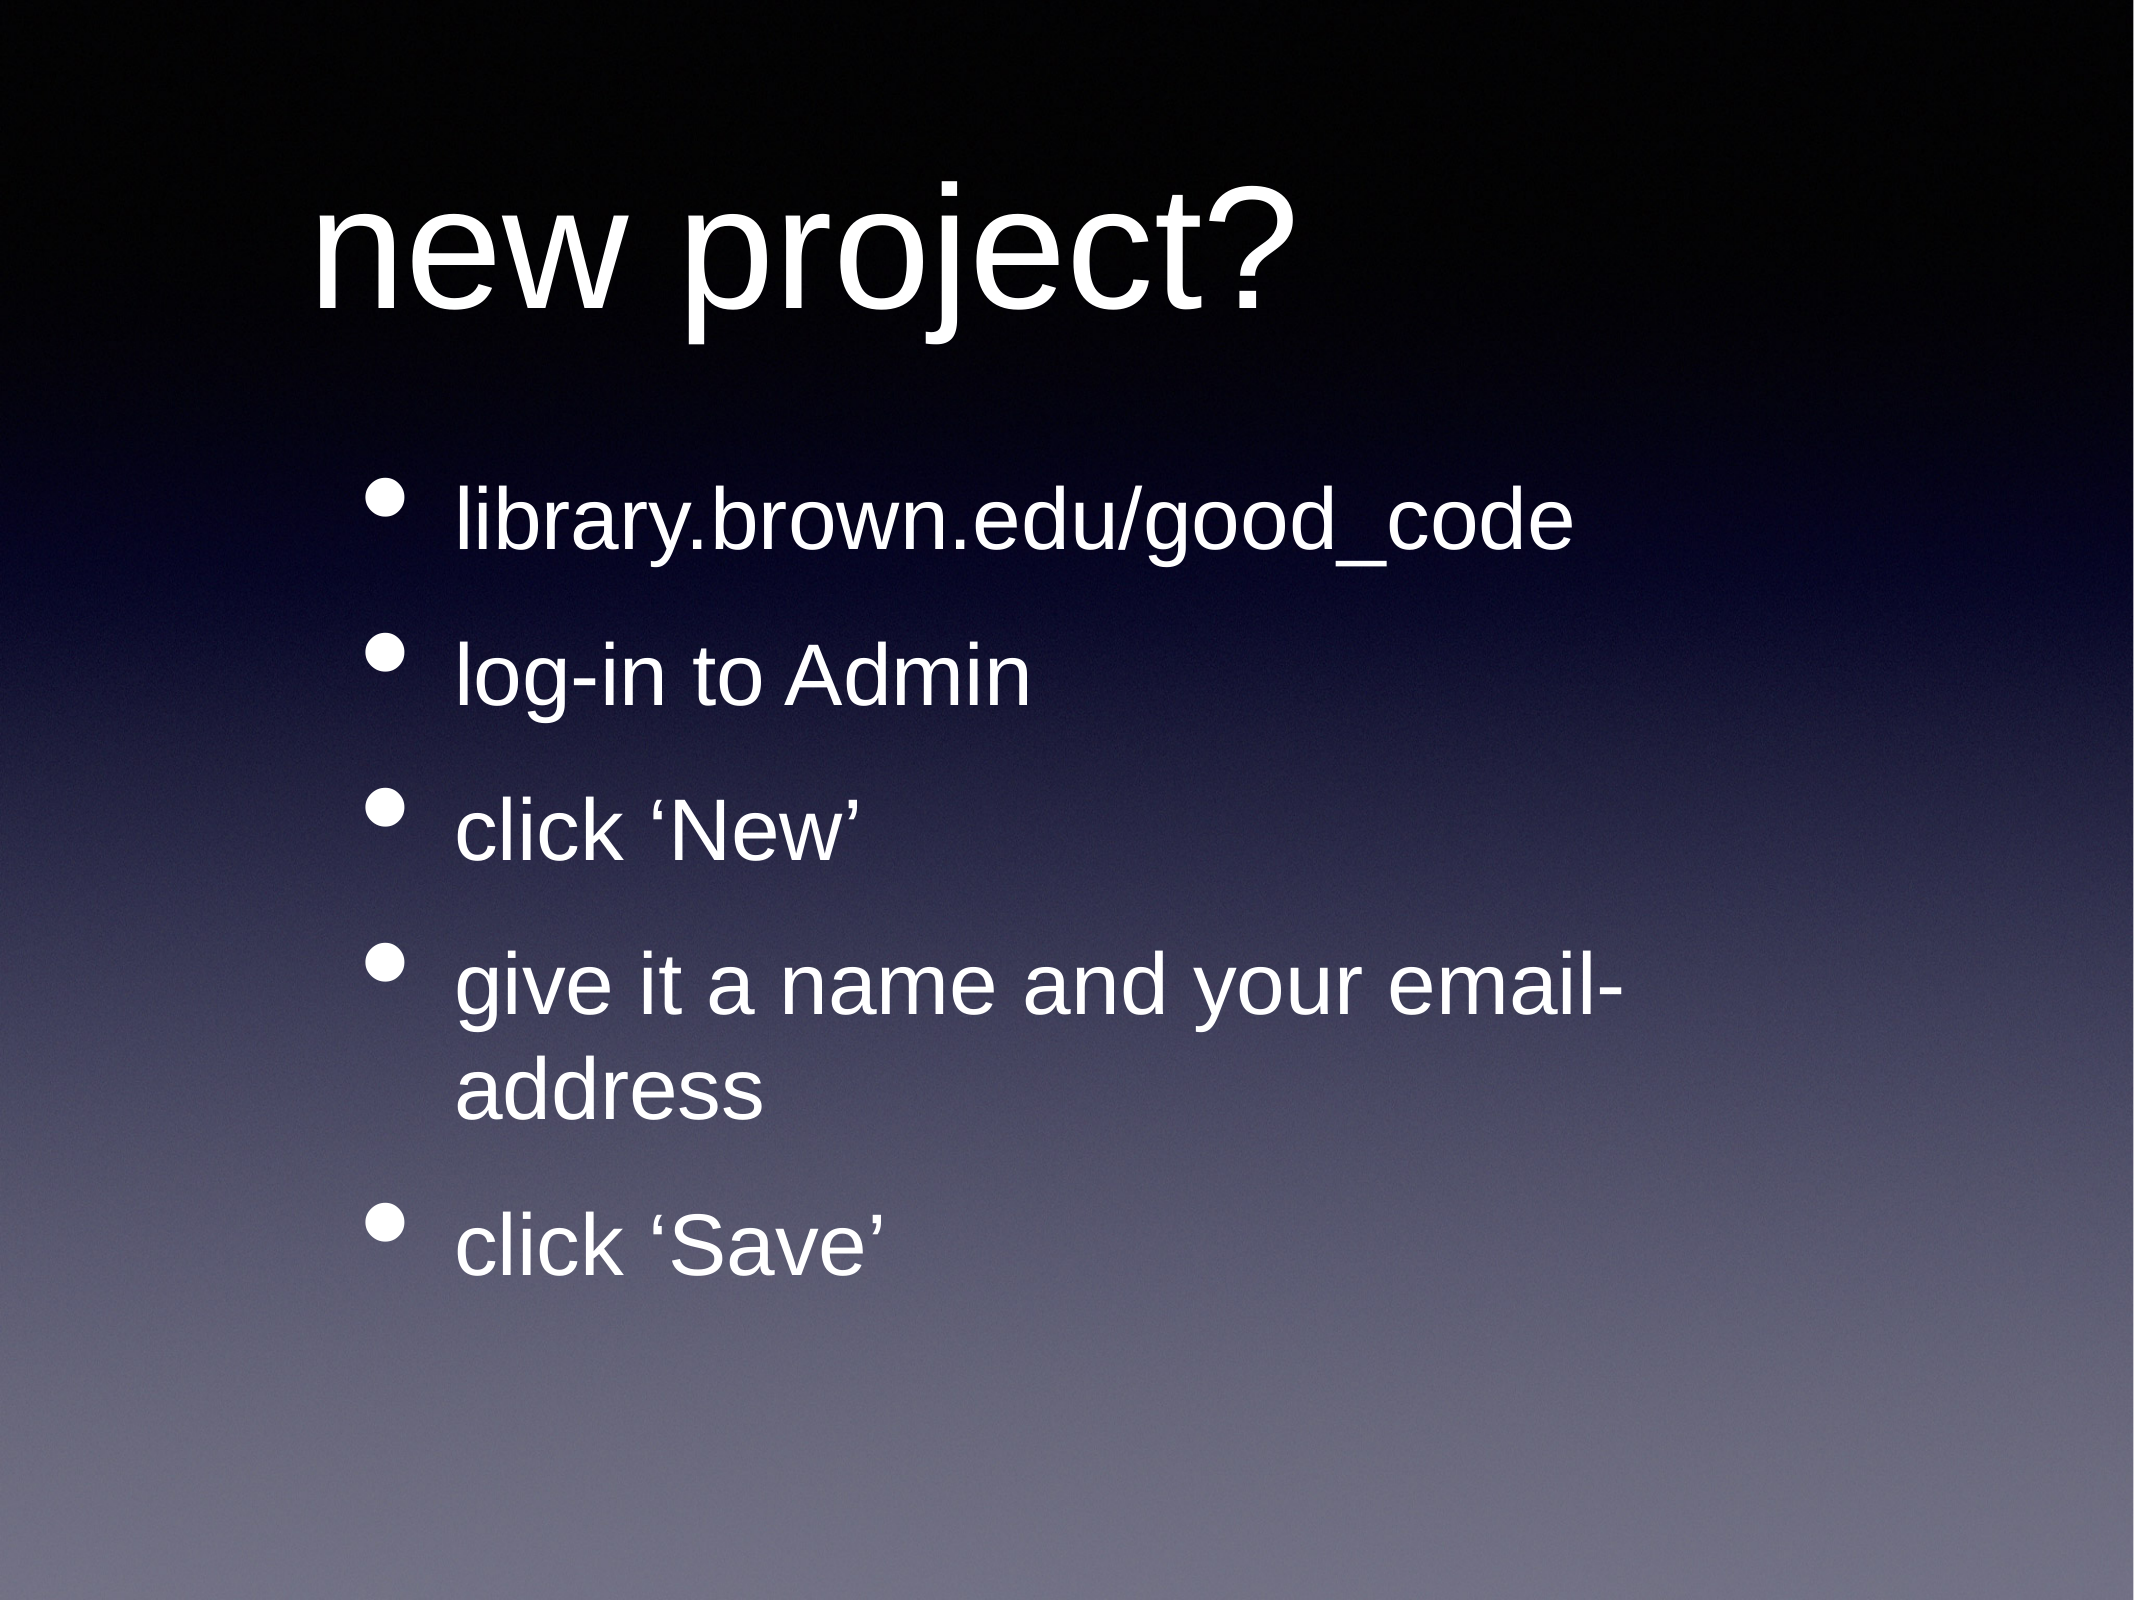

# new project?
library.brown.edu/good_code
log-in to Admin
click ‘New’
give it a name and your email-address
click ‘Save’
11